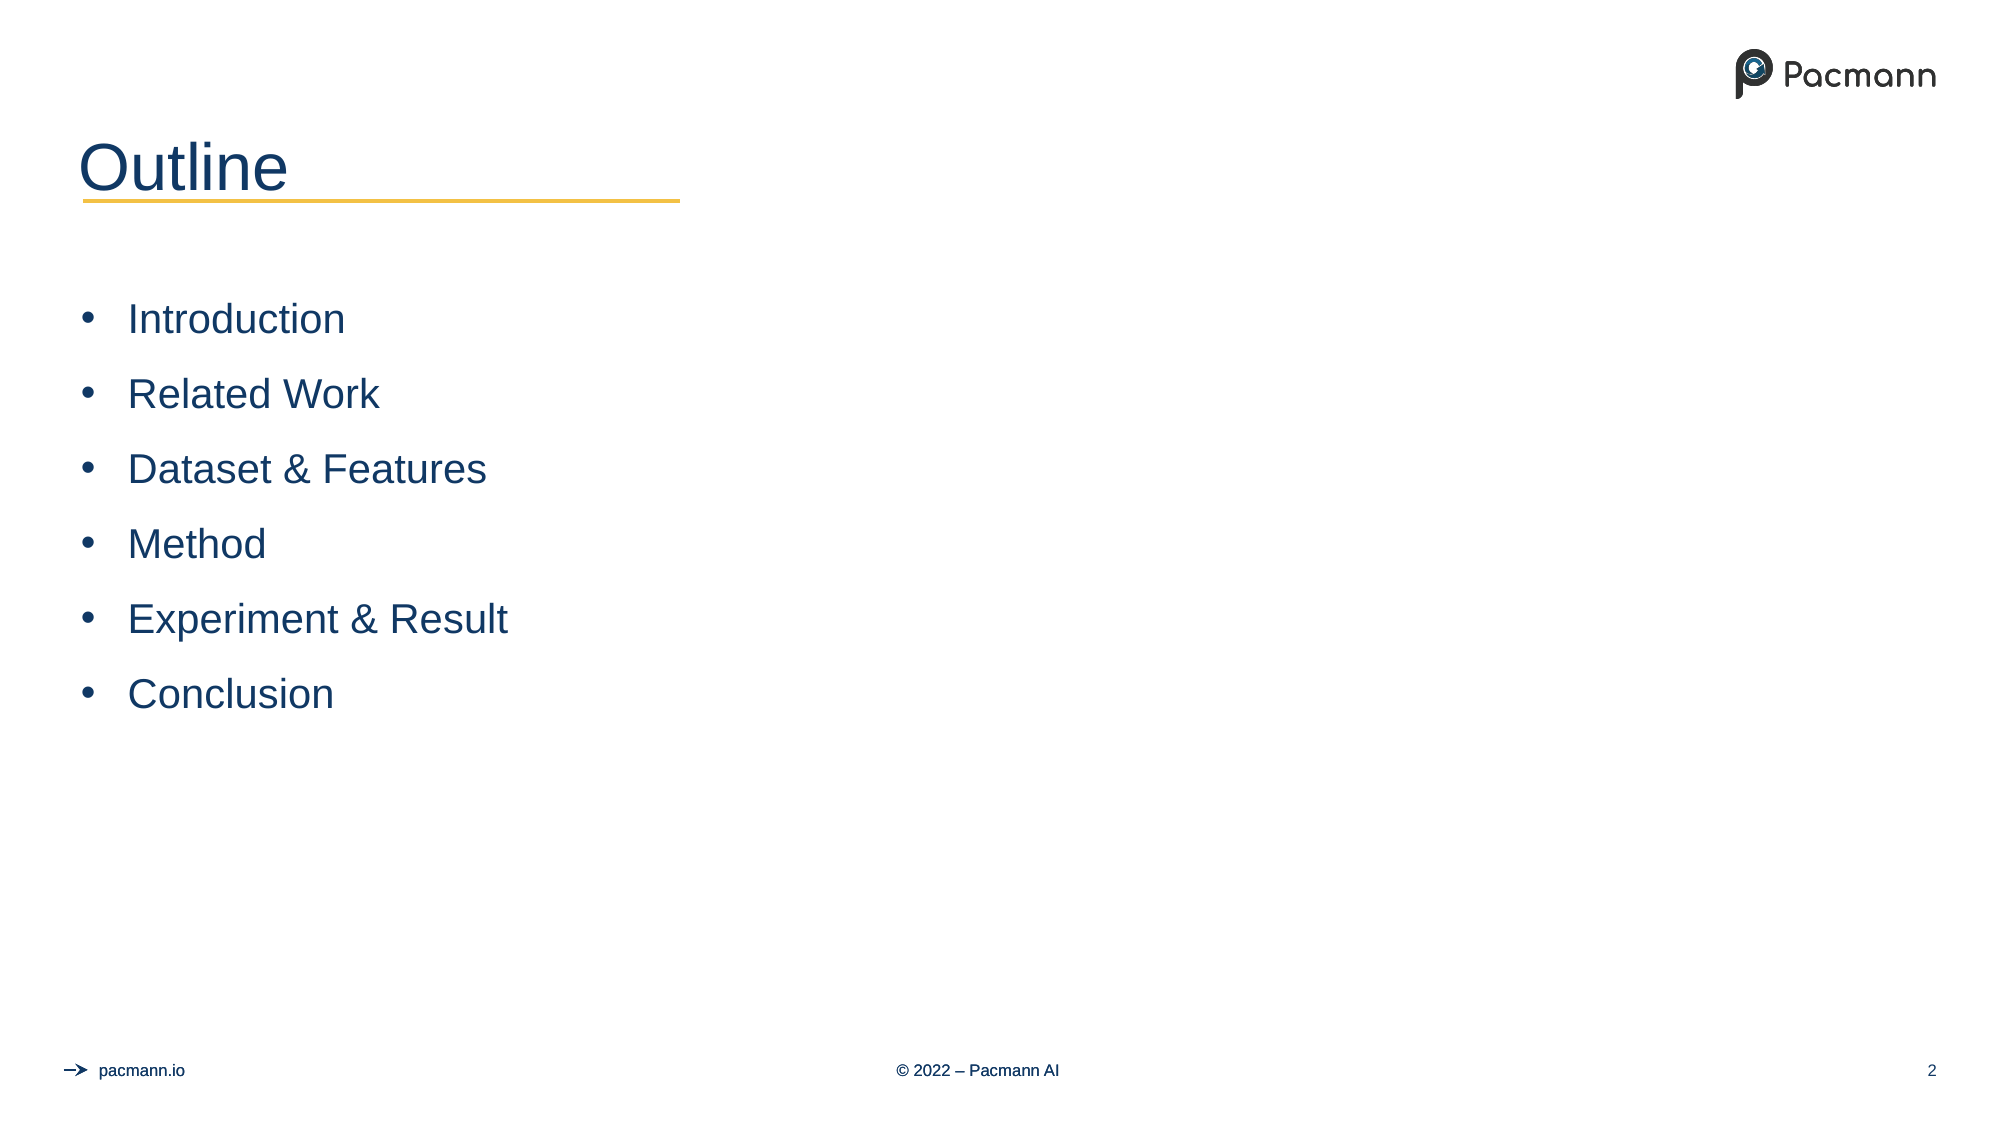

# Outline
Introduction
Related Work
Dataset & Features
Method
Experiment & Result
Conclusion